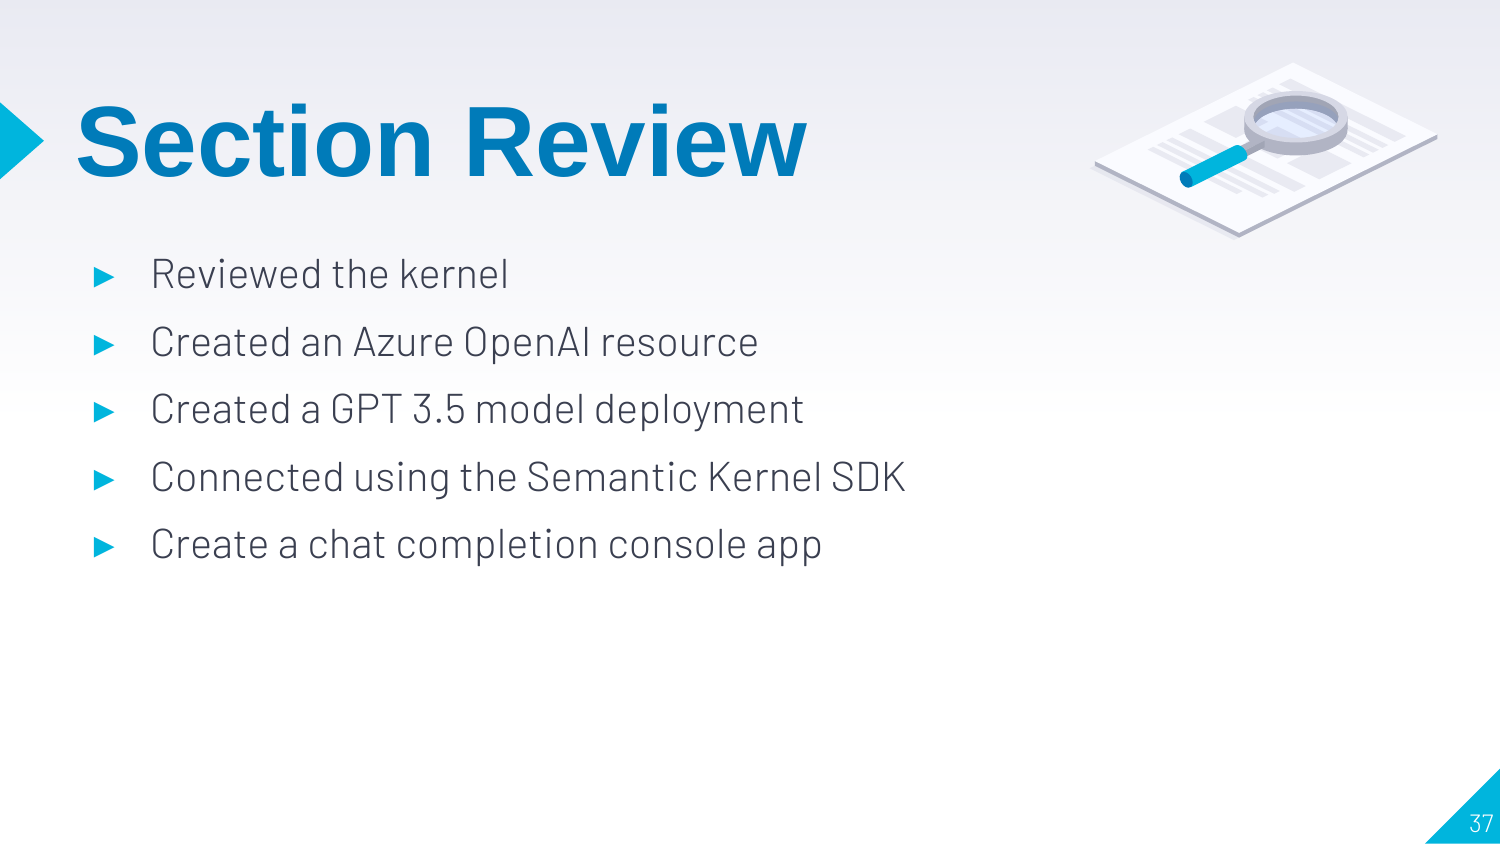

# Section Review
Reviewed the kernel
Created an Azure OpenAI resource
Created a GPT 3.5 model deployment
Connected using the Semantic Kernel SDK
Create a chat completion console app
37